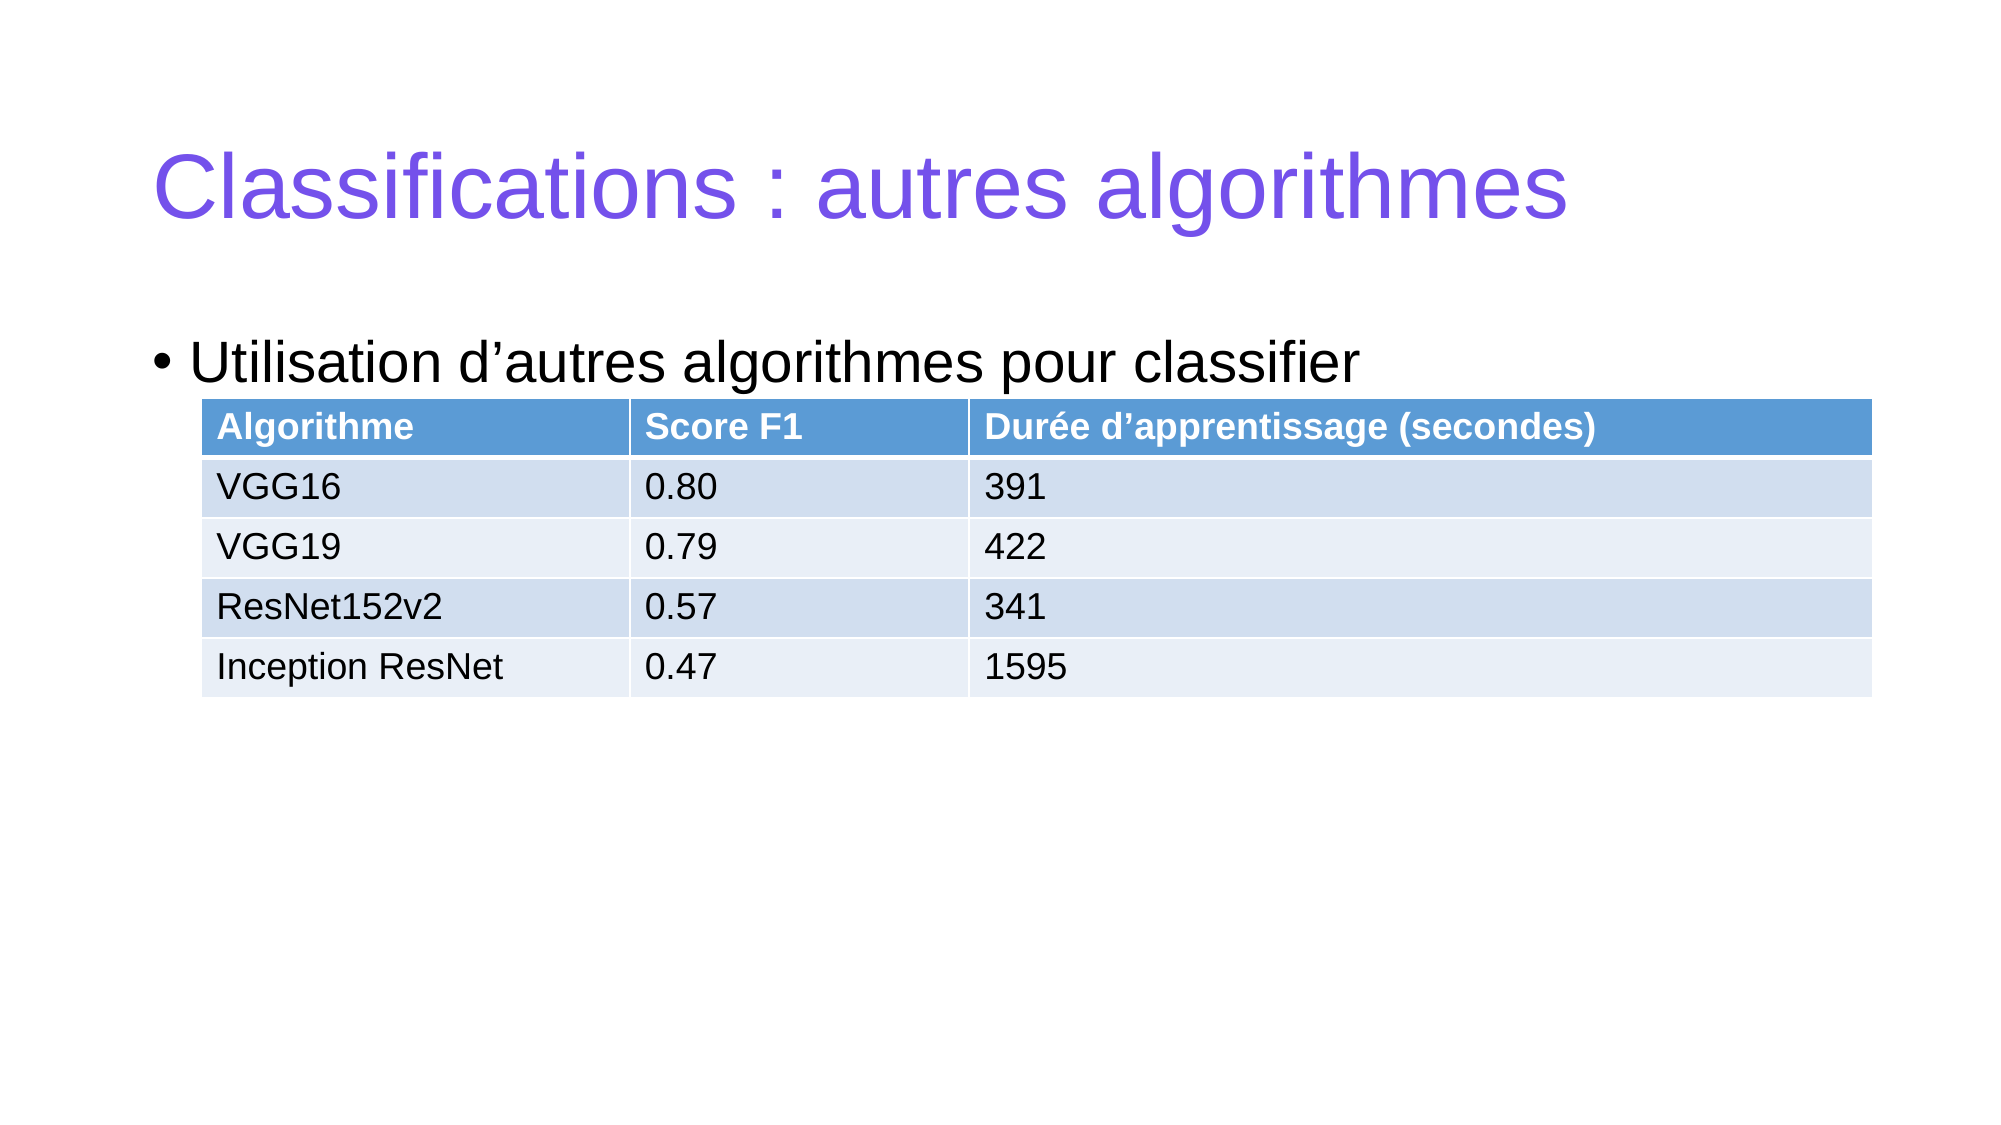

# Classifications : autres algorithmes
Utilisation d’autres algorithmes pour classifier

| Algorithme | Score F1 | Durée d’apprentissage (secondes) |
| --- | --- | --- |
| VGG16 | 0.80 | 391 |
| VGG19 | 0.79 | 422 |
| ResNet152v2 | 0.57 | 341 |
| Inception ResNet | 0.47 | 1595 |
24